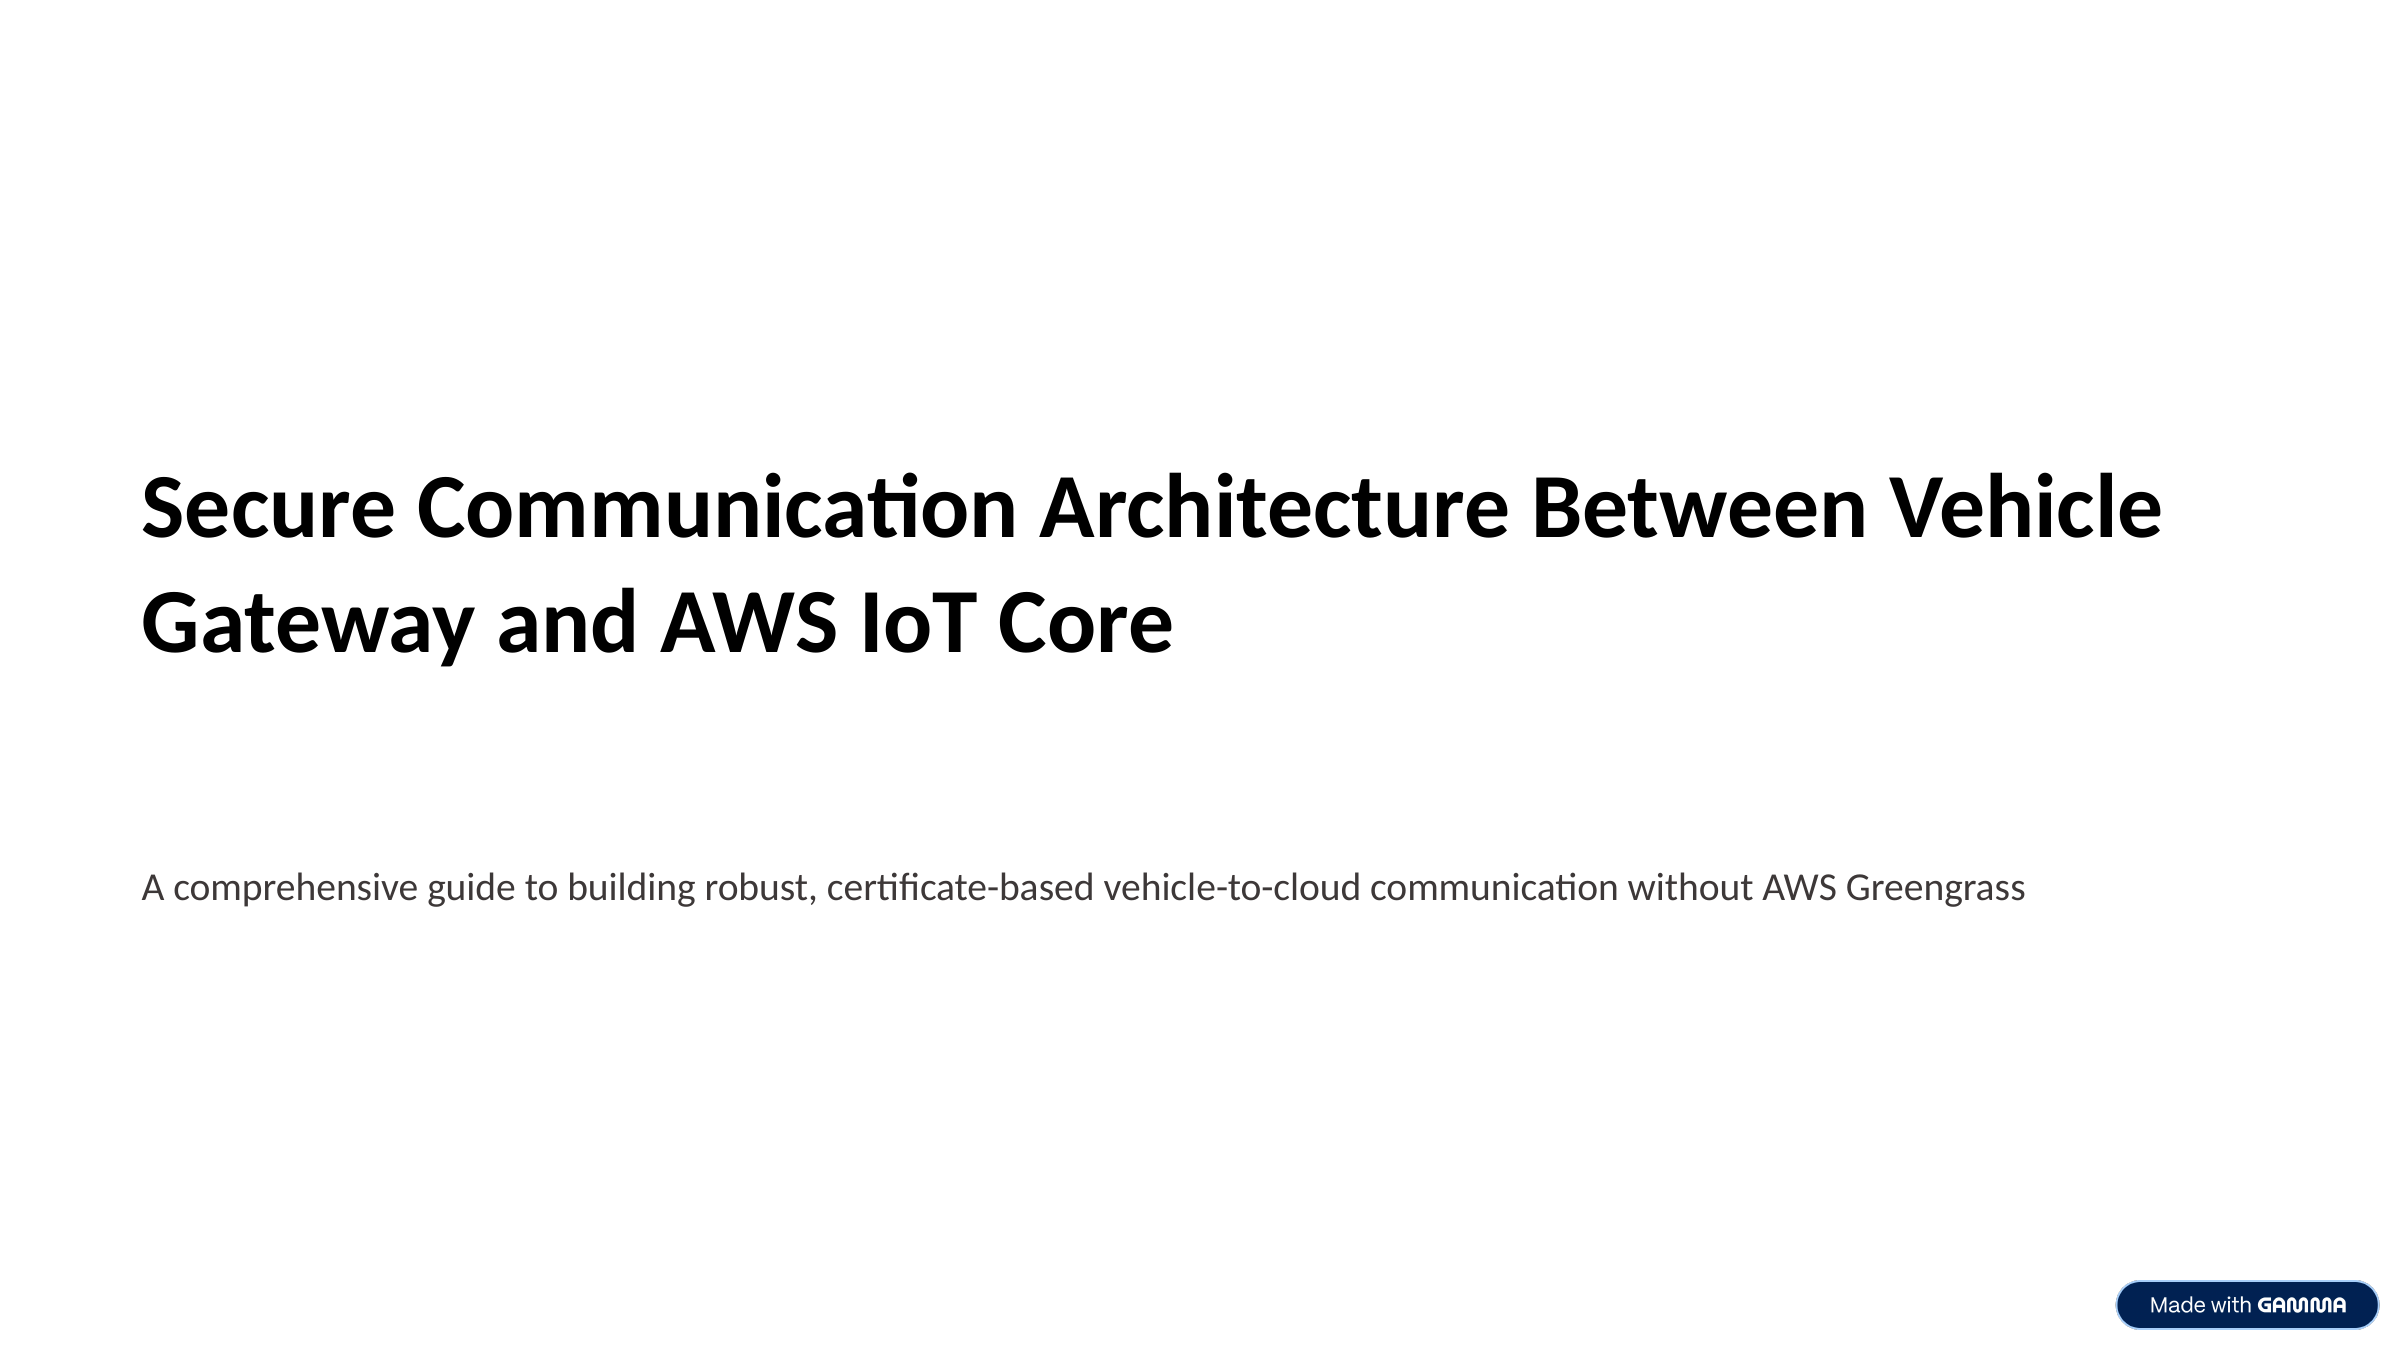

Secure Communication Architecture Between Vehicle Gateway and AWS IoT Core
A comprehensive guide to building robust, certificate-based vehicle-to-cloud communication without AWS Greengrass